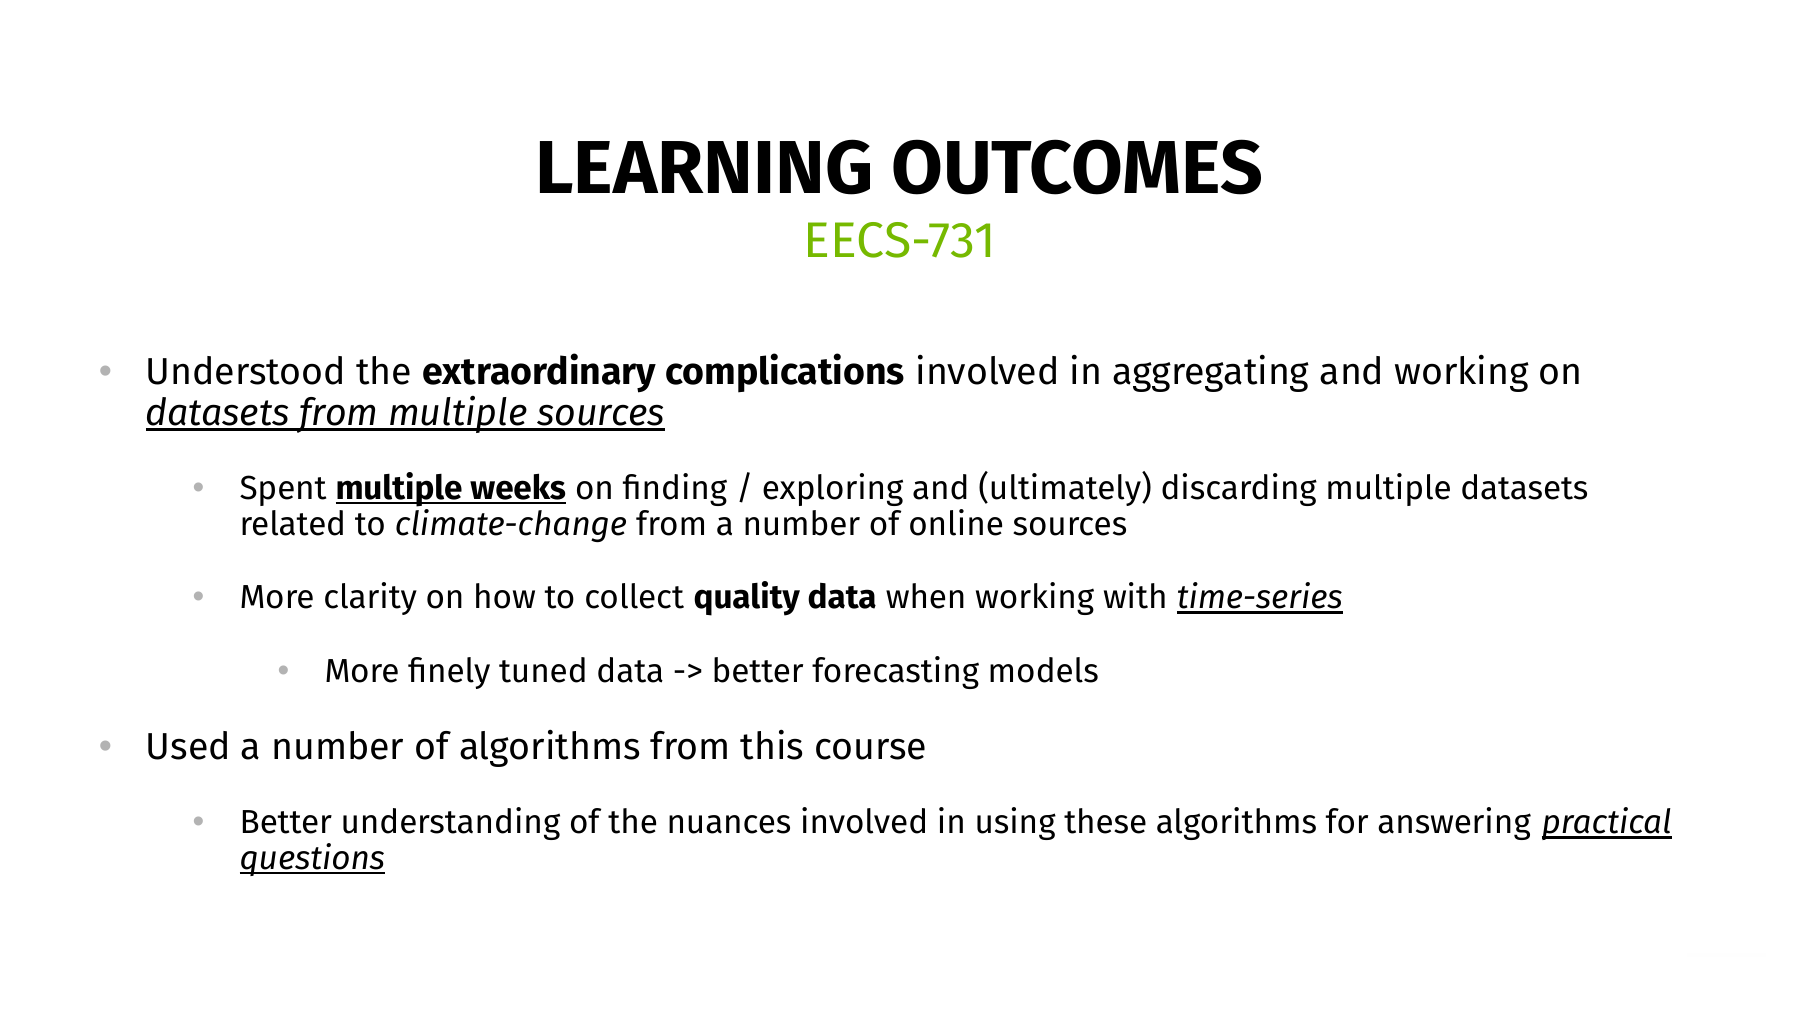

# Learning outcomes
EECS-731
Understood the extraordinary complications involved in aggregating and working on datasets from multiple sources
Spent multiple weeks on finding / exploring and (ultimately) discarding multiple datasets related to climate-change from a number of online sources
More clarity on how to collect quality data when working with time-series
More finely tuned data -> better forecasting models
Used a number of algorithms from this course
Better understanding of the nuances involved in using these algorithms for answering practical questions